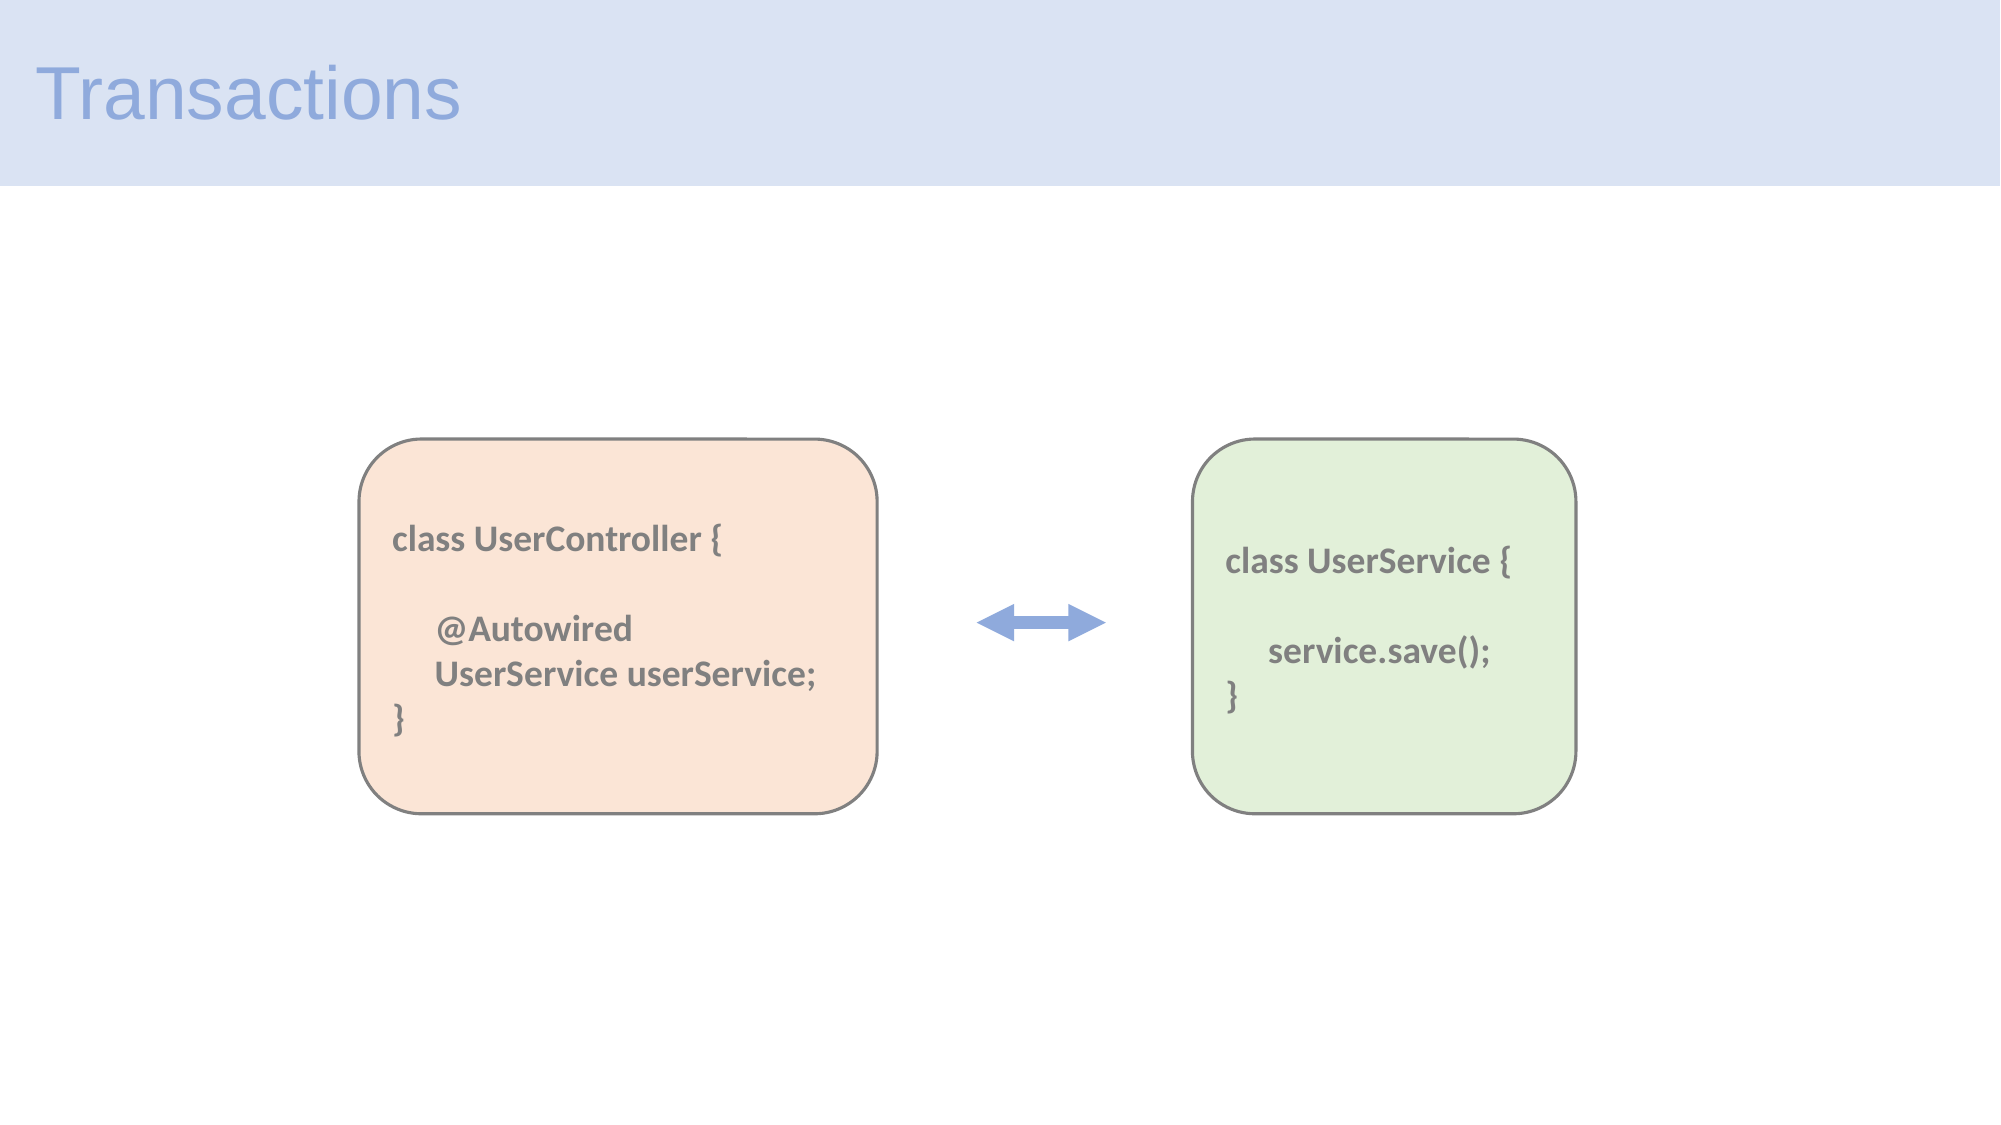

# Transactions

class UserController {

     @Autowired
     UserService userService;
}
class UserService {

     service.save();
}